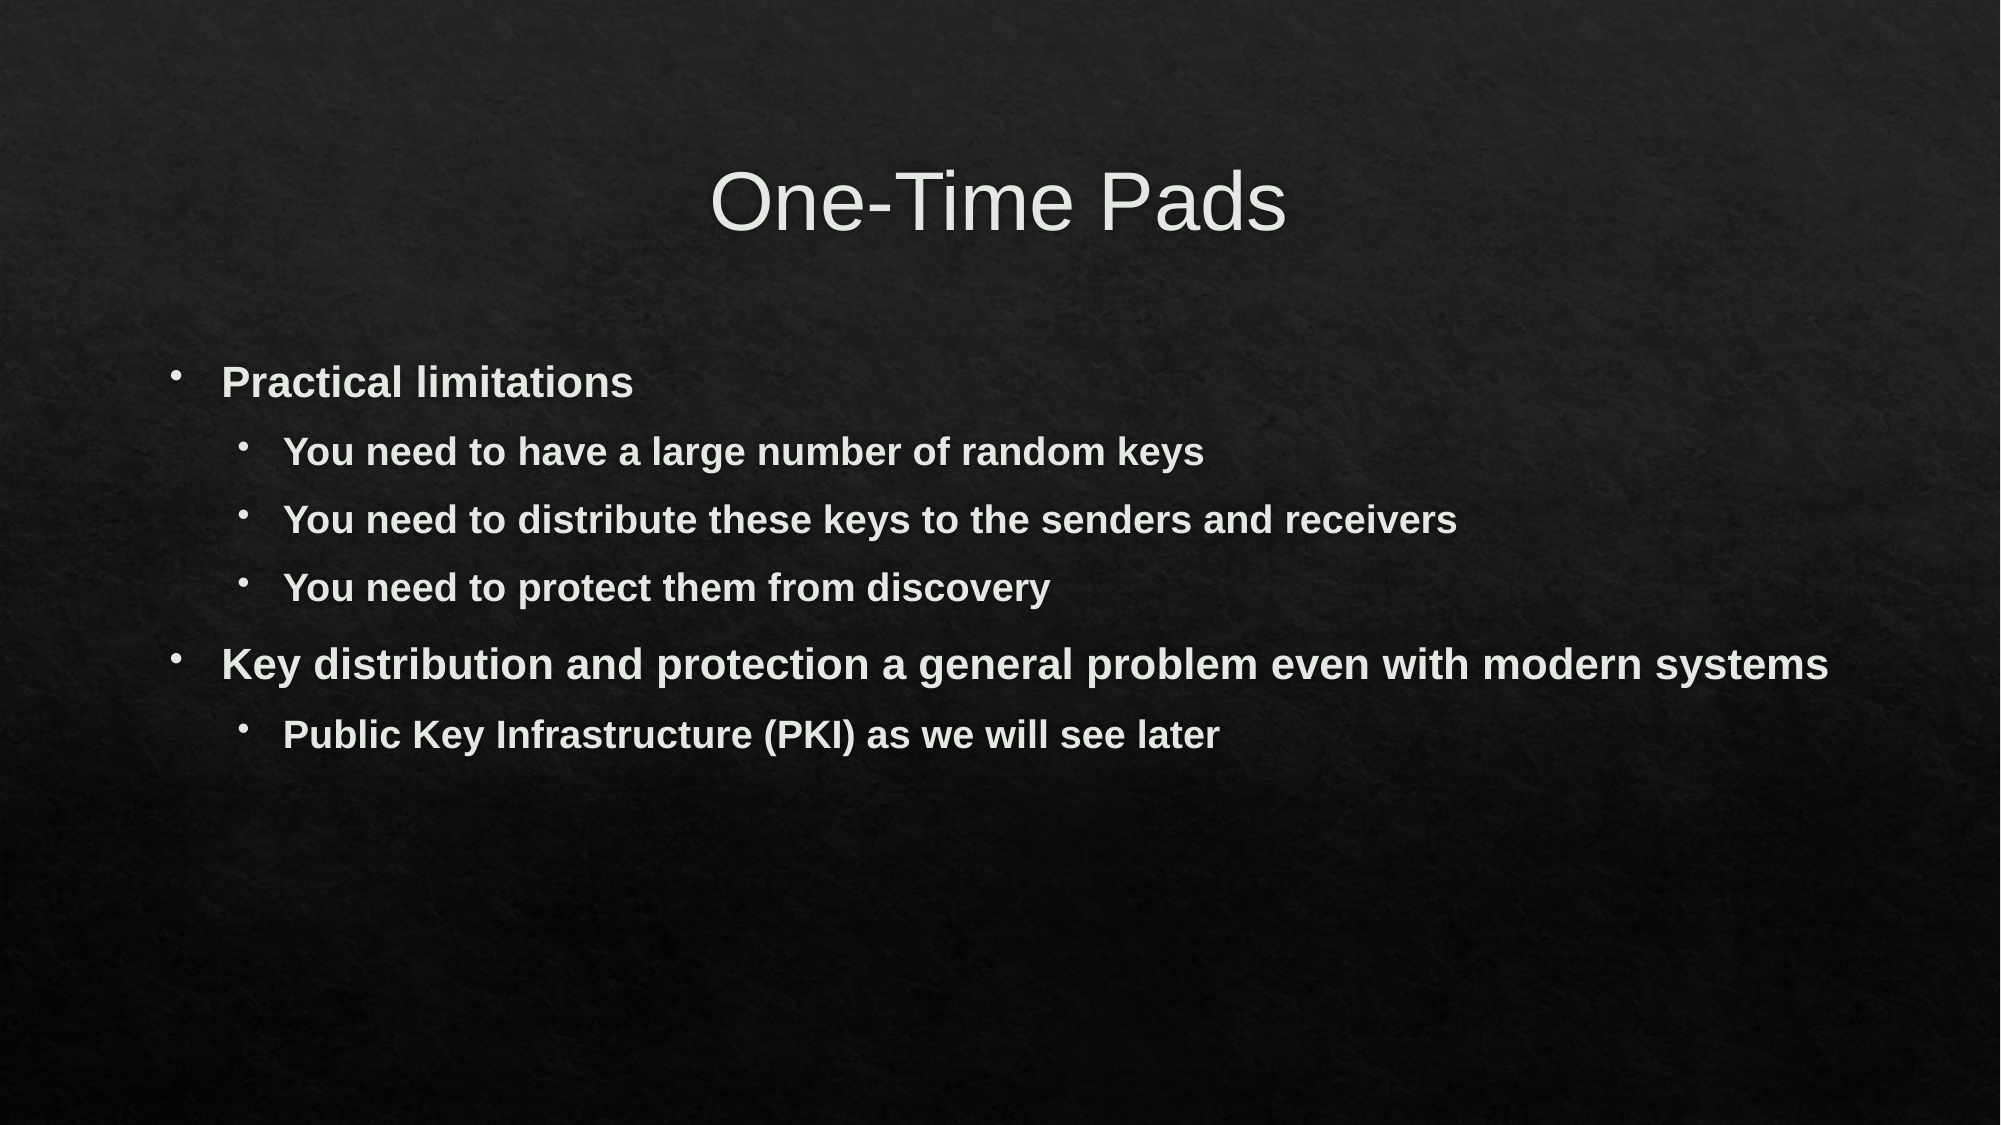

# One-Time Pads
Practical limitations
You need to have a large number of random keys
You need to distribute these keys to the senders and receivers
You need to protect them from discovery
Key distribution and protection a general problem even with modern systems
Public Key Infrastructure (PKI) as we will see later